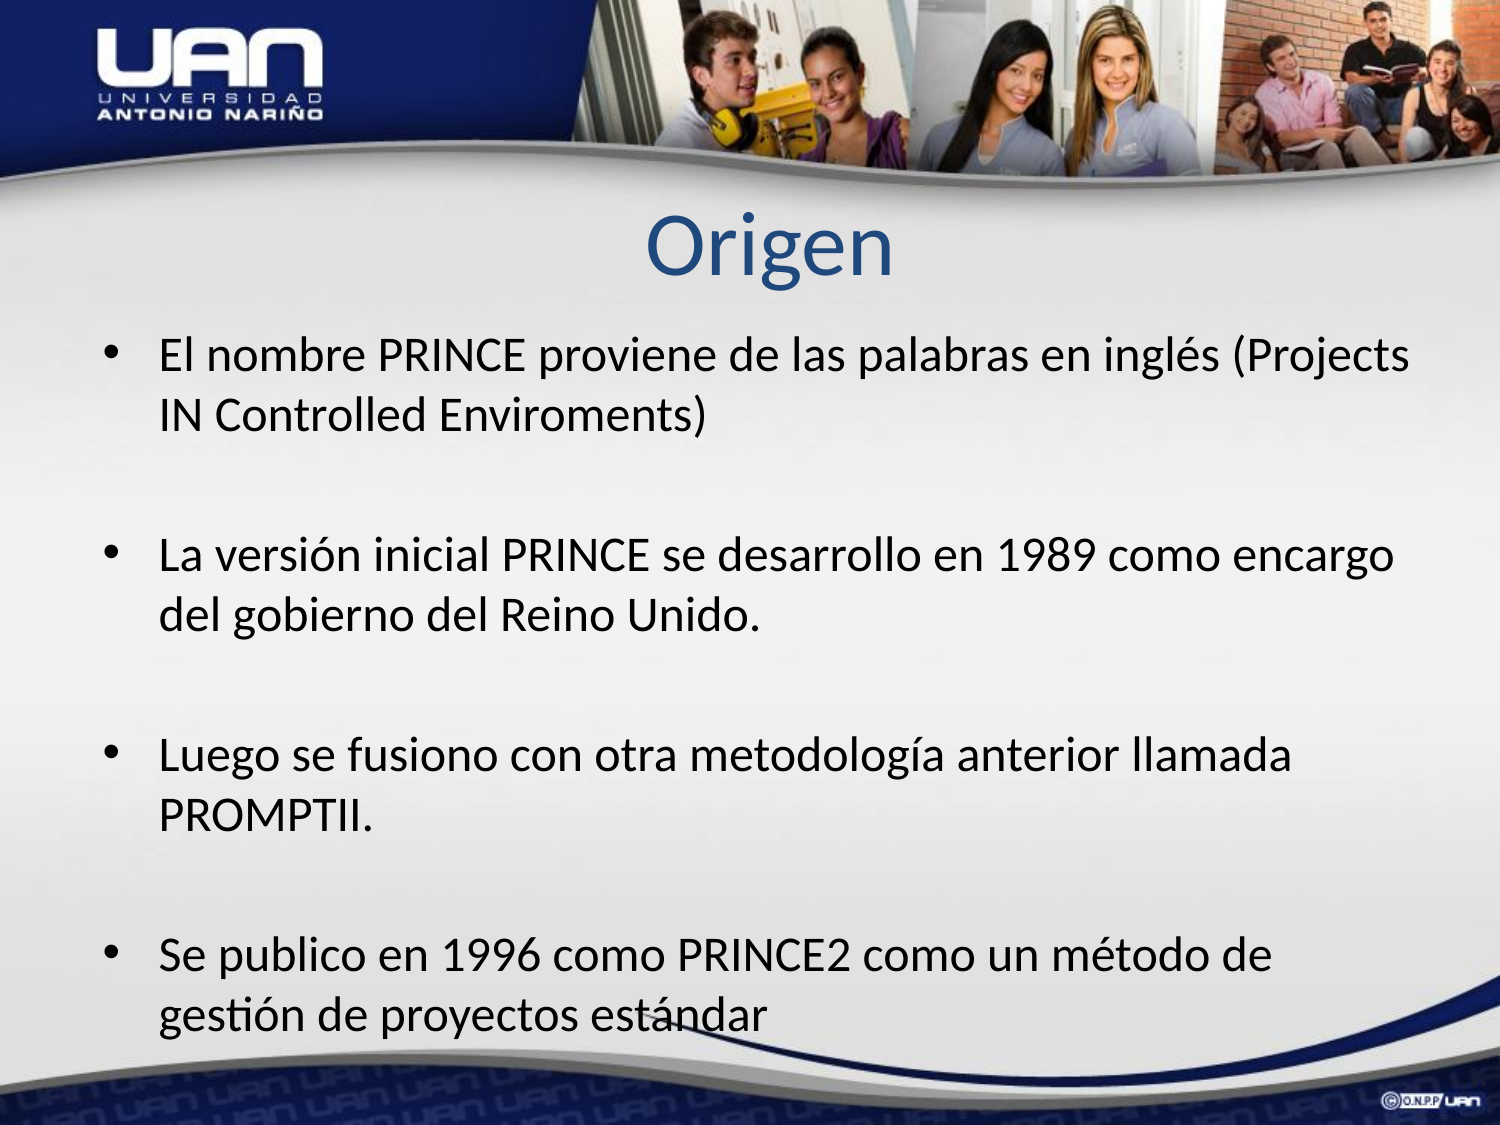

Origen
El nombre PRINCE proviene de las palabras en inglés (Projects IN Controlled Enviroments)

La versión inicial PRINCE se desarrollo en 1989 como encargo del gobierno del Reino Unido.

Luego se fusiono con otra metodología anterior llamada PROMPTII.

Se publico en 1996 como PRINCE2 como un método de gestión de proyectos estándar